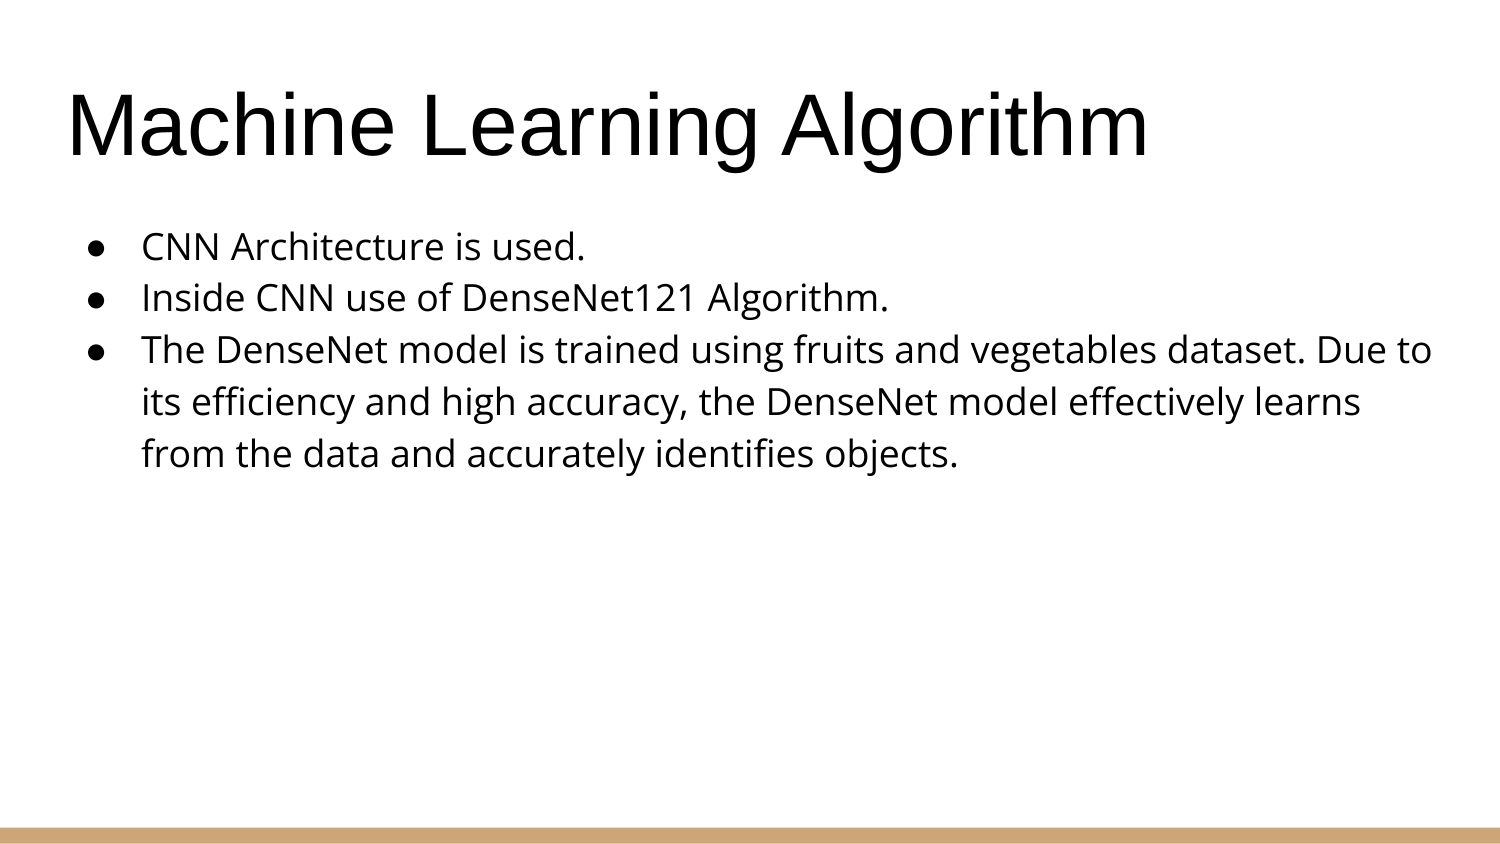

# Machine Learning Algorithm
CNN Architecture is used.
Inside CNN use of DenseNet121 Algorithm.
The DenseNet model is trained using fruits and vegetables dataset. Due to its efficiency and high accuracy, the DenseNet model effectively learns from the data and accurately identifies objects.